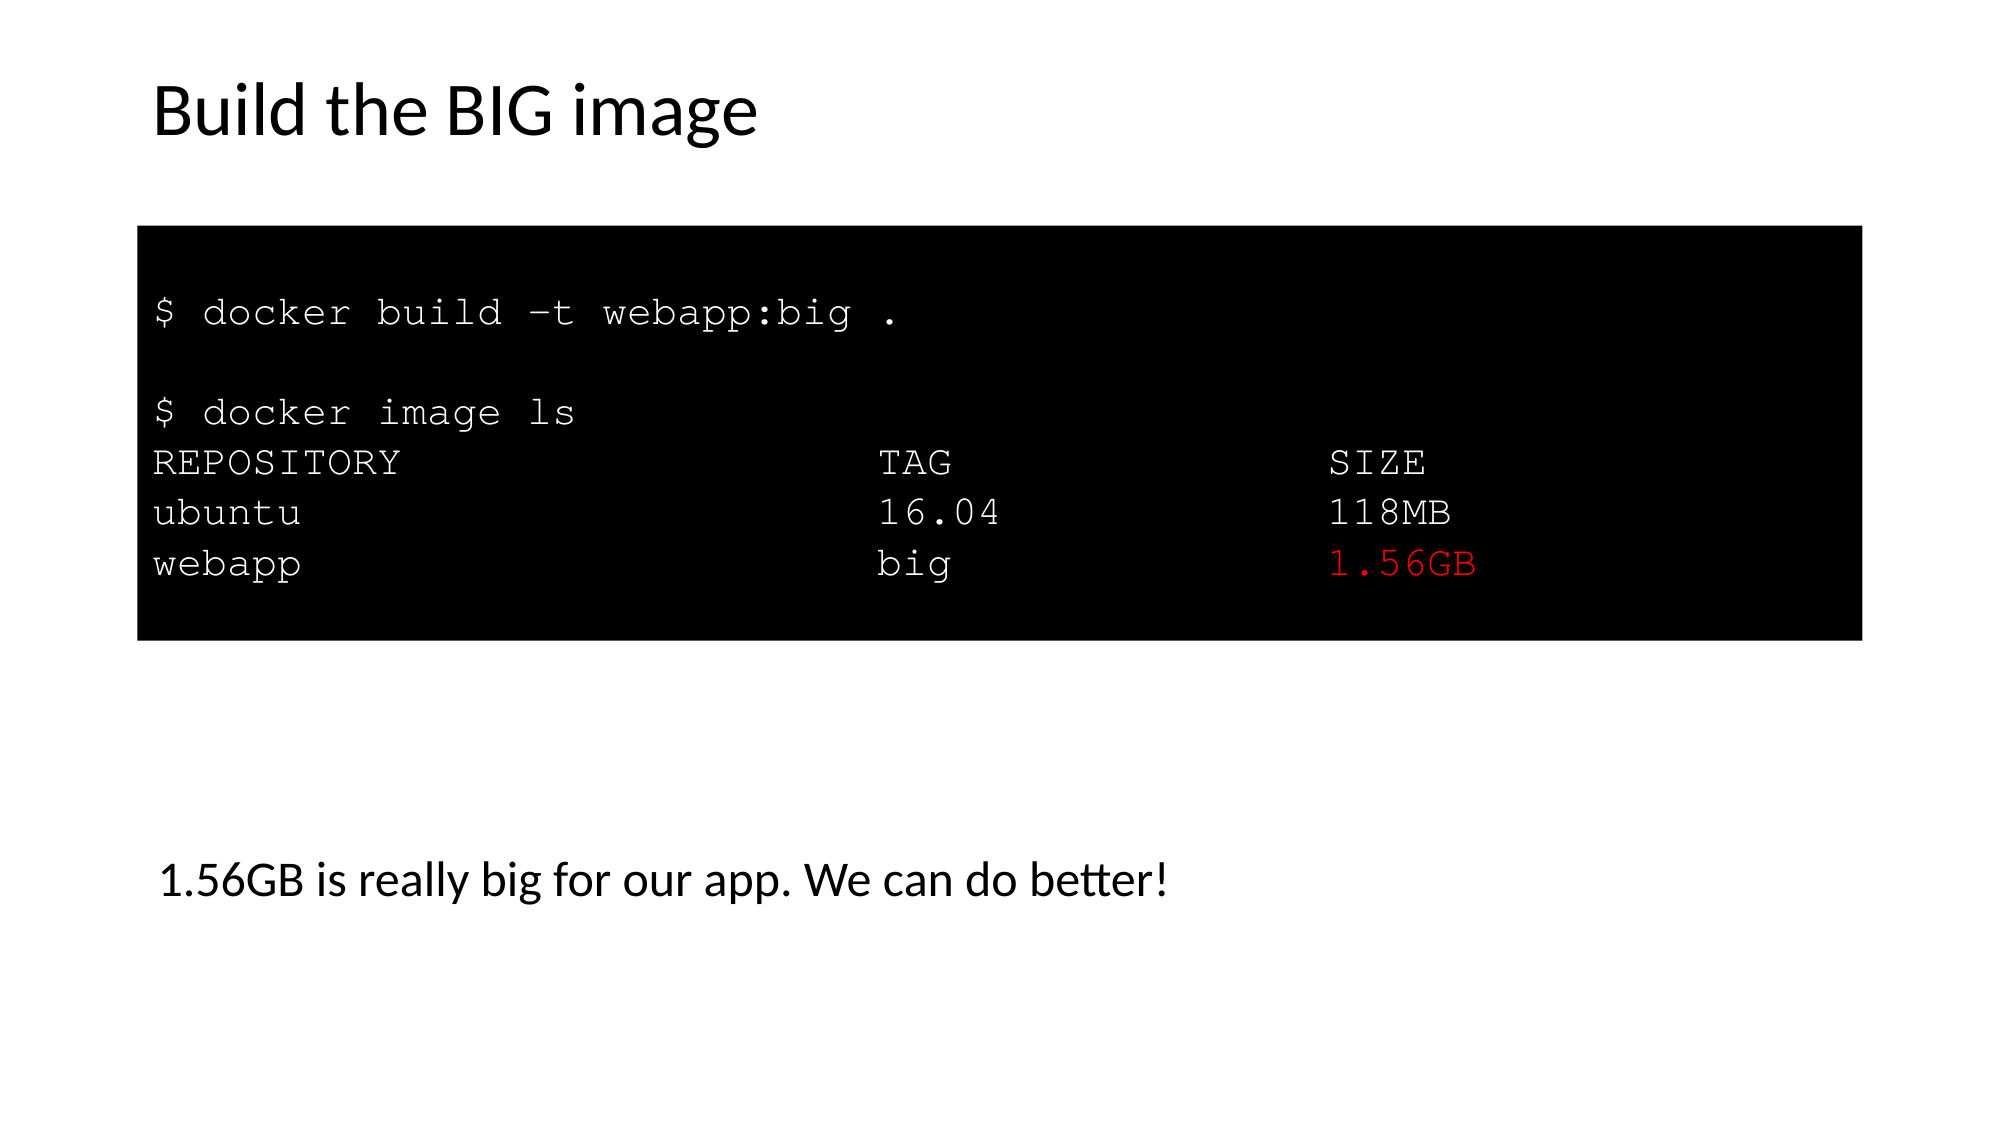

# Build the BIG image

$ docker build -t webapp:big .

$ docker image ls
REPOSITORY                   TAG               SIZE
ubuntu                       16.04             118MB
webapp                       big               1.56GB

1.56GB is really big for our app. We can do better!